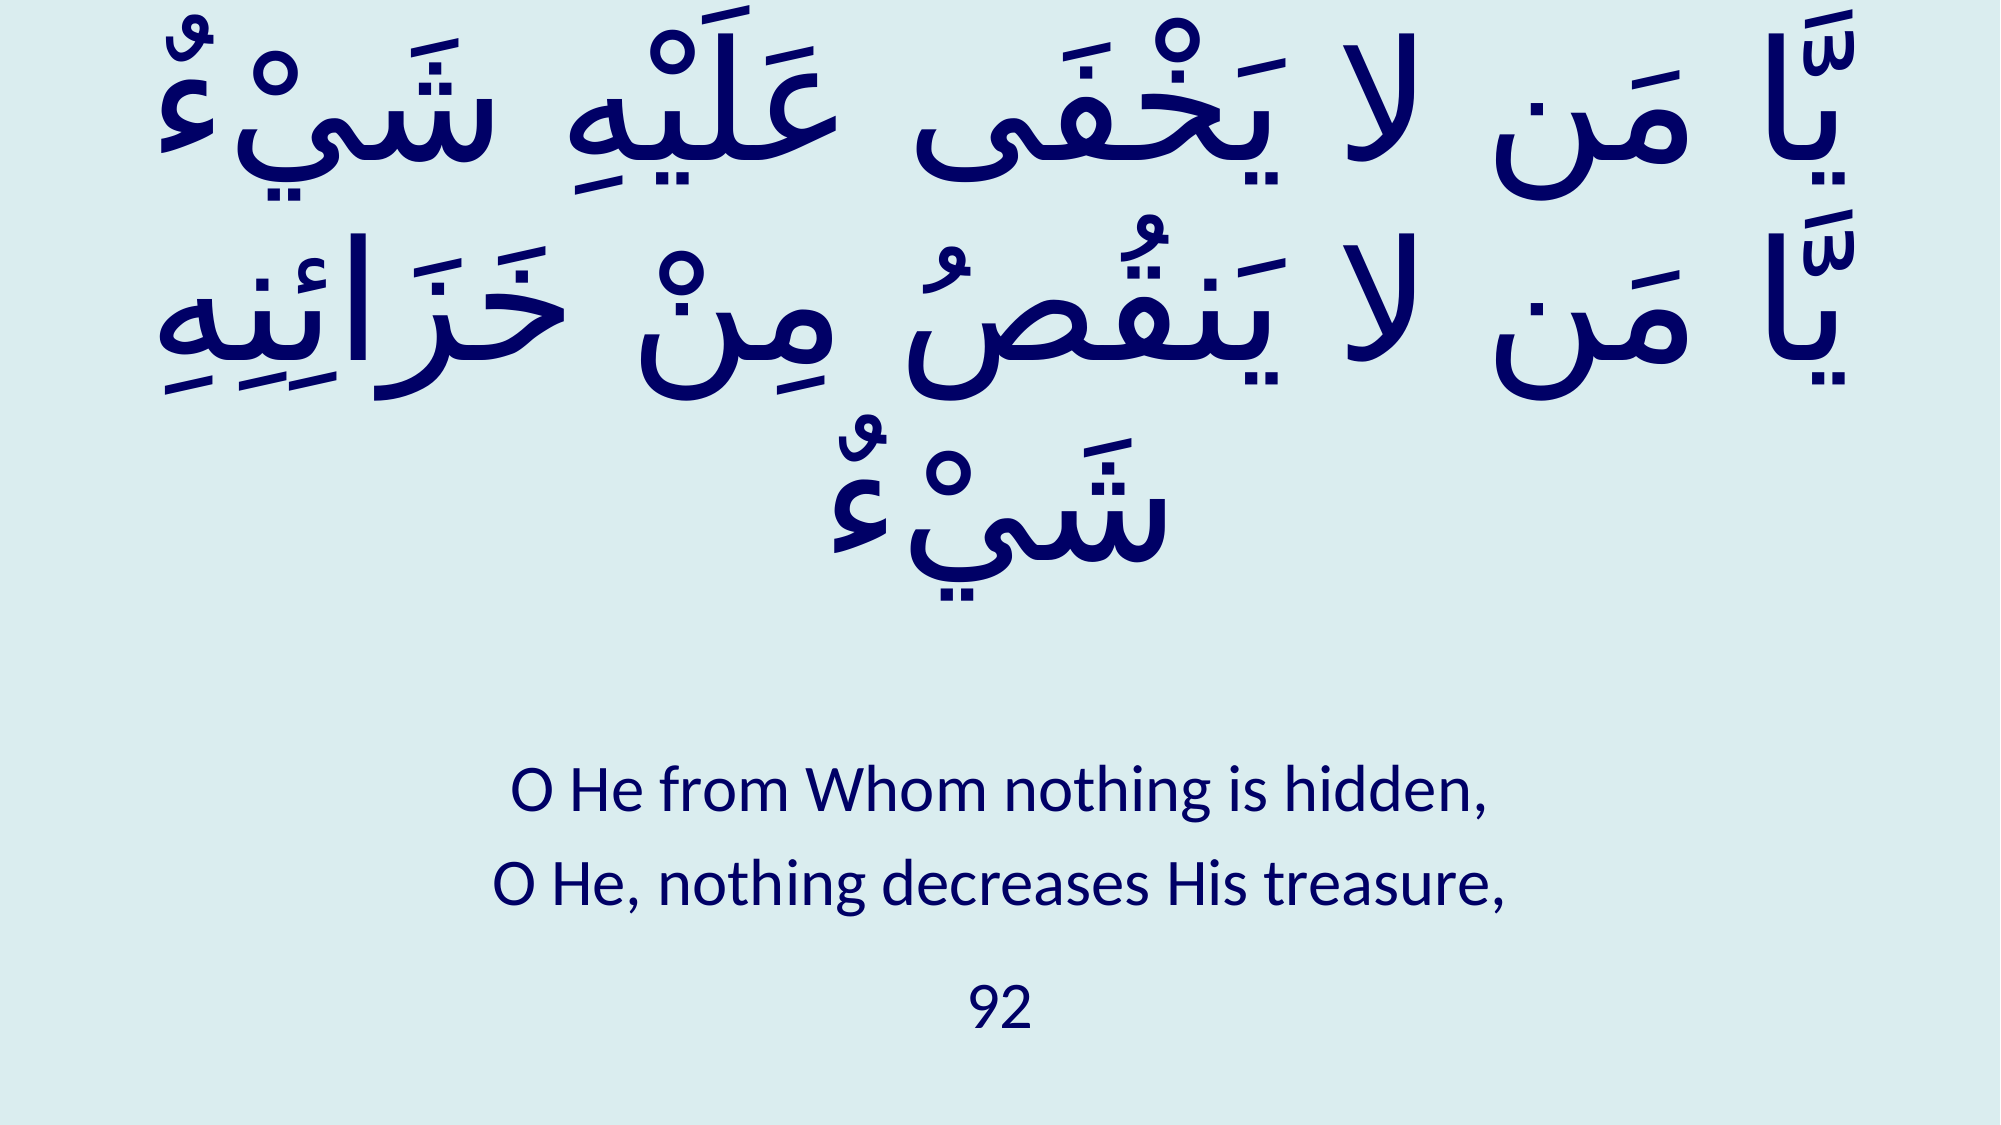

# يَّا مَن لا يَخْفَى عَلَيْهِ شَيْءٌ يَّا مَن لا يَنقُصُ مِنْ خَزَائِنِهِ شَيْءٌ
O He from Whom nothing is hidden,
O He, nothing decreases His treasure,
92